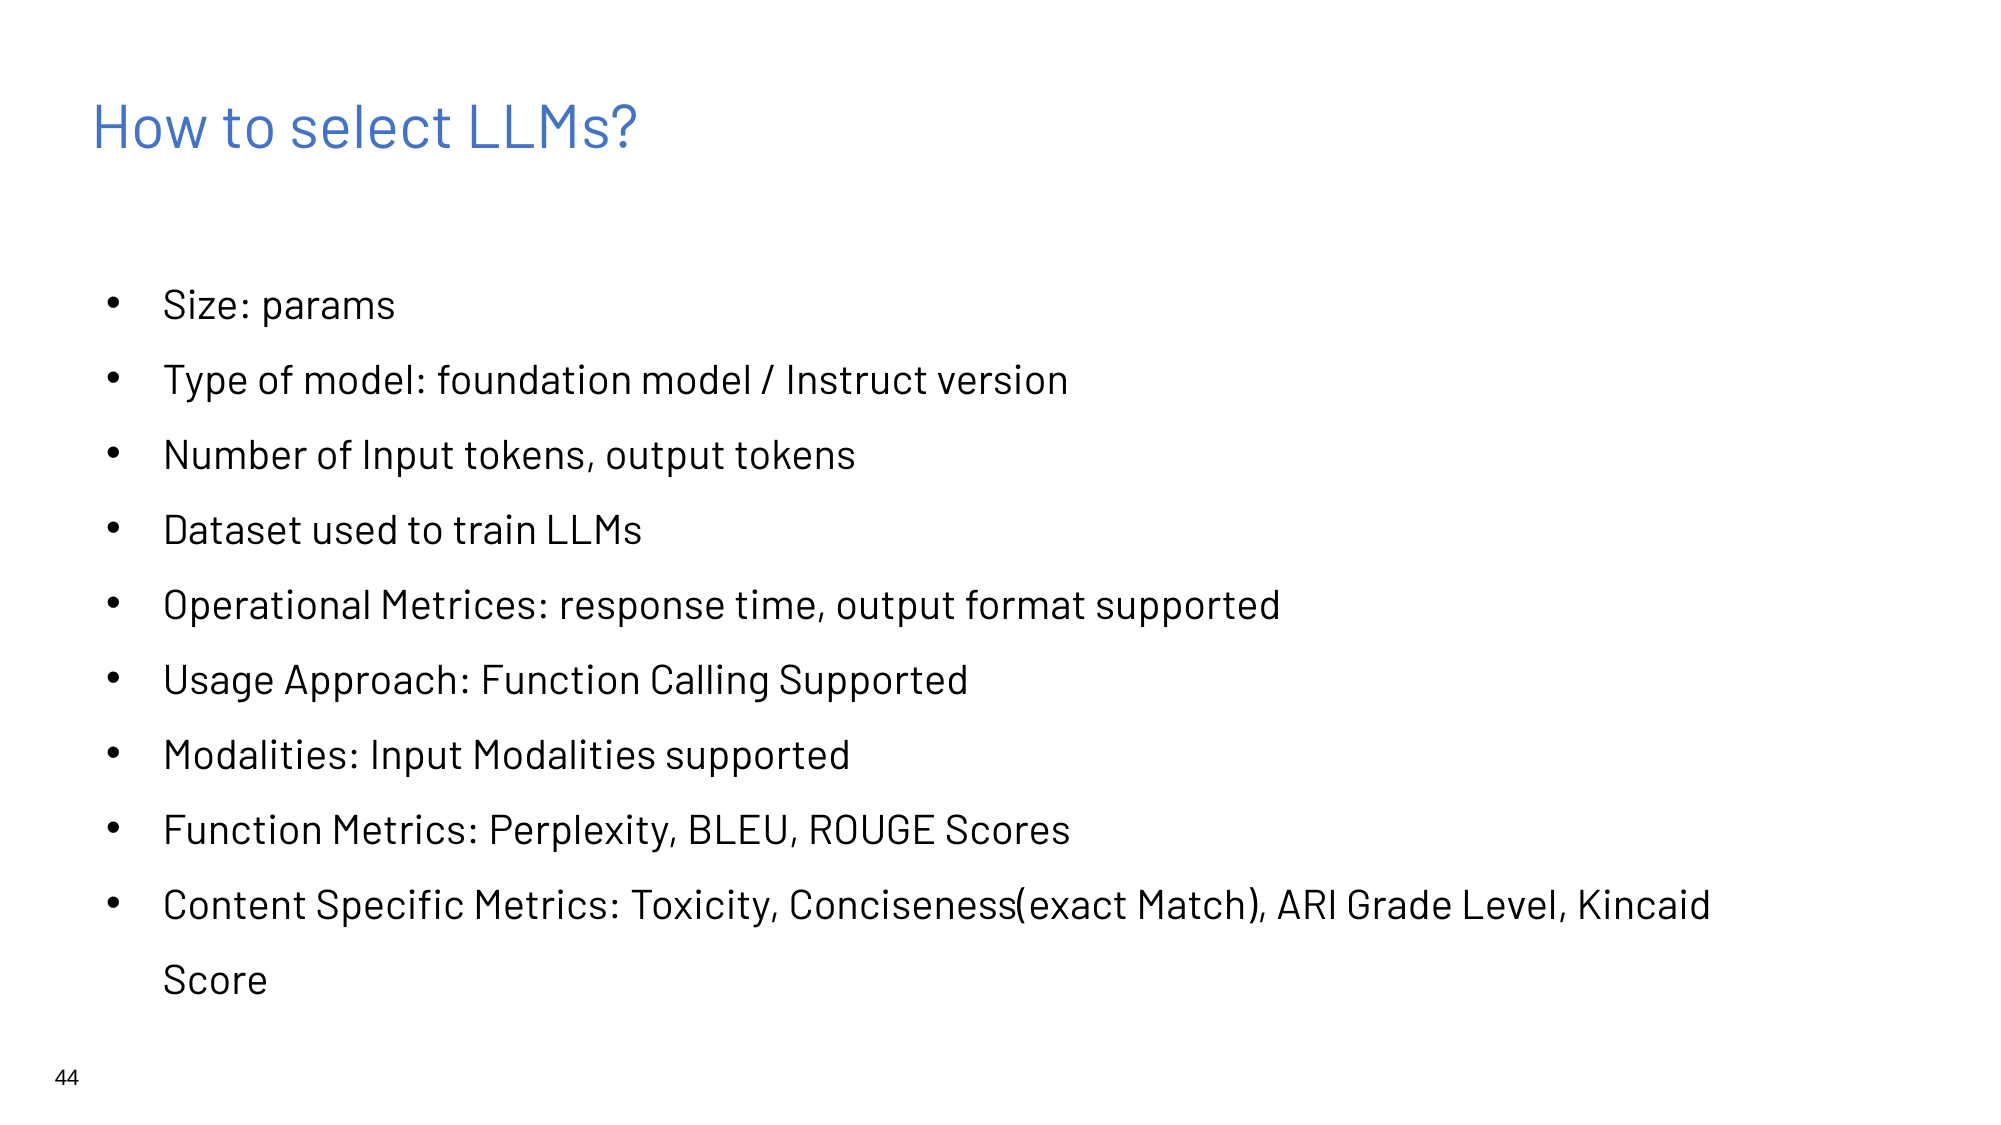

How to select LLMs?
Size: params
Type of model: foundation model / Instruct version
Number of Input tokens, output tokens
Dataset used to train LLMs
Operational Metrices: response time, output format supported
Usage Approach: Function Calling Supported
Modalities: Input Modalities supported
Function Metrics: Perplexity, BLEU, ROUGE Scores
Content Specific Metrics: Toxicity, Conciseness(exact Match), ARI Grade Level, Kincaid Score